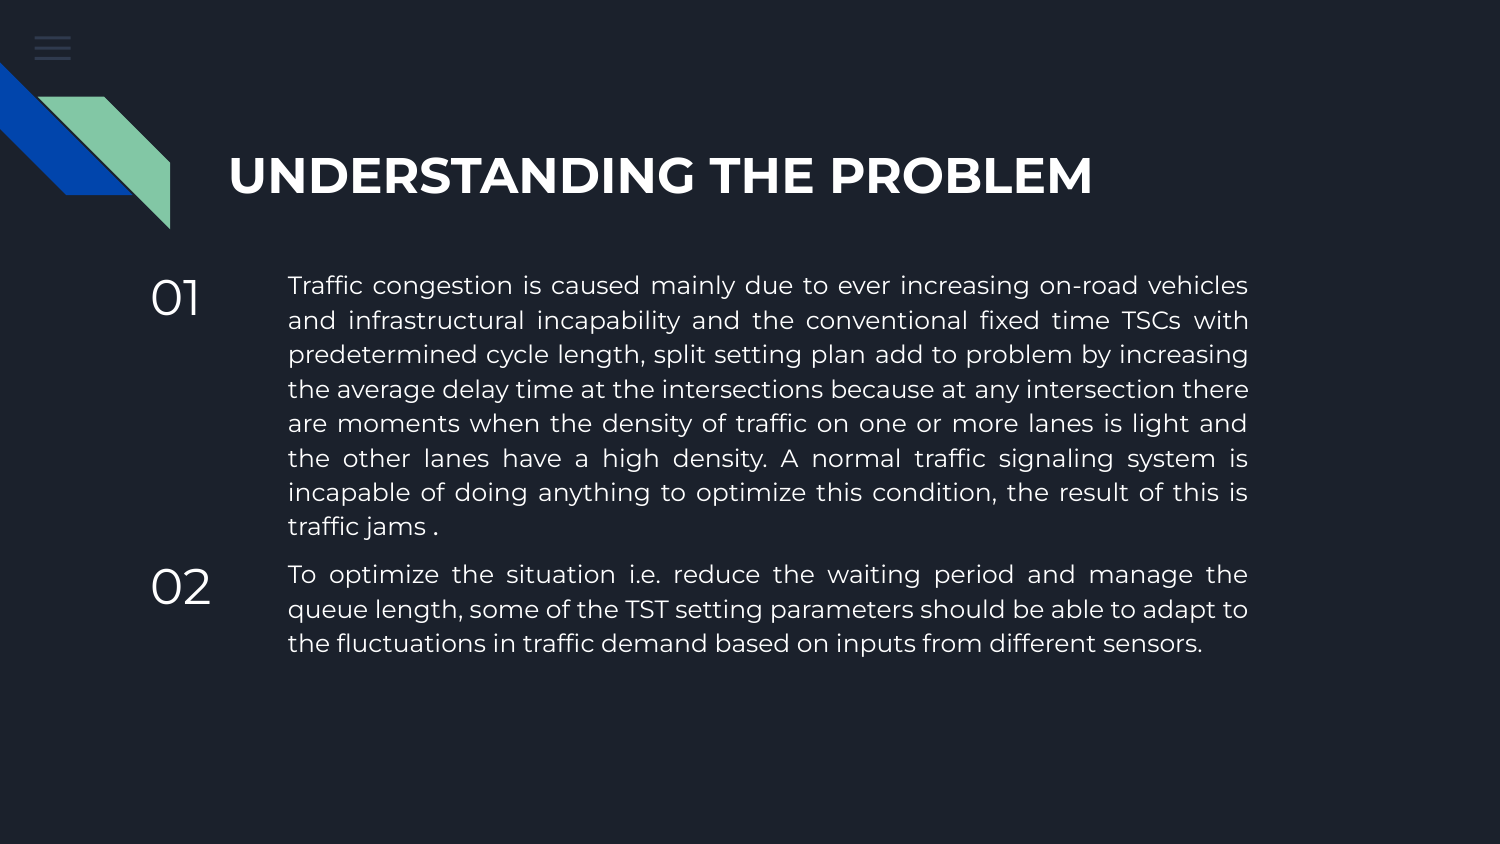

# UNDERSTANDING THE PROBLEM
01

Traffic congestion is caused mainly due to ever increasing on-road vehicles and infrastructural incapability and the conventional fixed time TSCs with predetermined cycle length, split setting plan add to problem by increasing the average delay time at the intersections because at any intersection there are moments when the density of traffic on one or more lanes is light and the other lanes have a high density. A normal traffic signaling system is incapable of doing anything to optimize this condition, the result of this is traffic jams .
02

To optimize the situation i.e. reduce the waiting period and manage the queue length, some of the TST setting parameters should be able to adapt to the fluctuations in traffic demand based on inputs from different sensors.